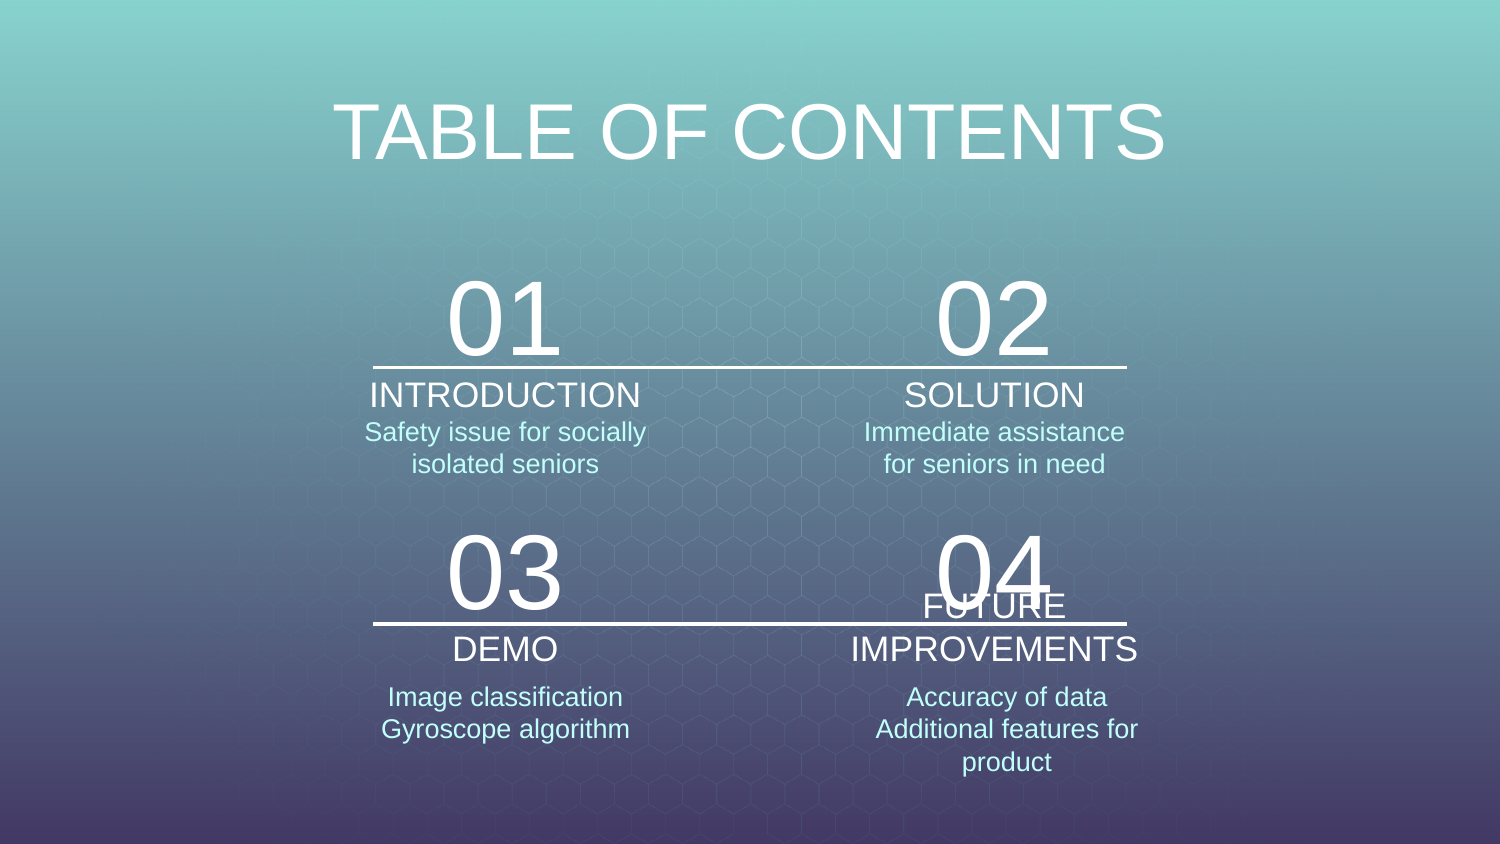

TABLE OF CONTENTS
01
02
# INTRODUCTION
SOLUTION
Safety issue for socially isolated seniors

Immediate assistance for seniors in need
03
04
DEMO
FUTURE IMPROVEMENTS
Image classification
Gyroscope algorithm
Accuracy of data
Additional features for product